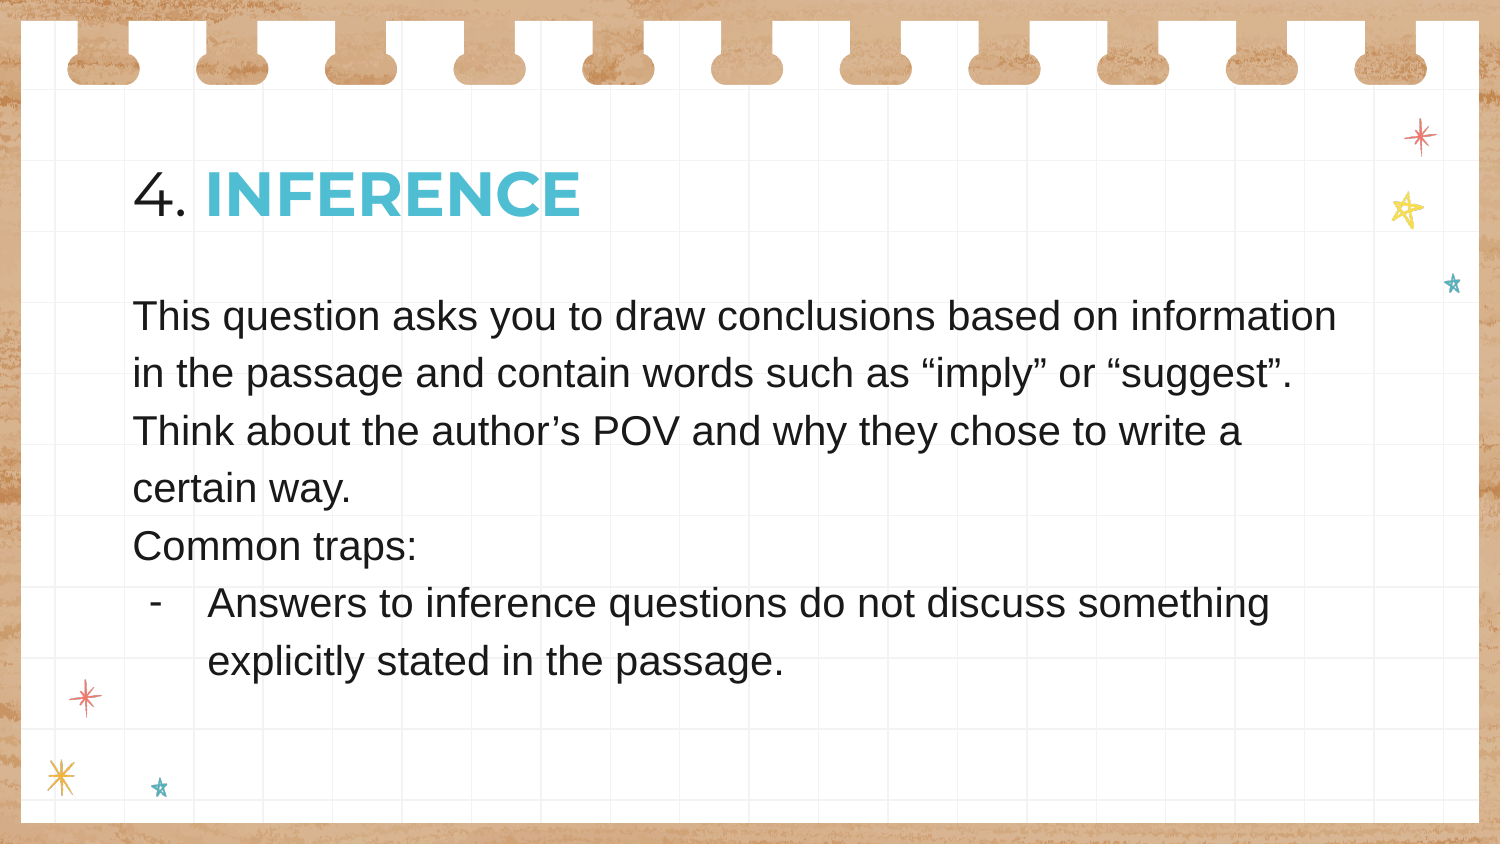

# 4. INFERENCE
This question asks you to draw conclusions based on information in the passage and contain words such as “imply” or “suggest”. Think about the author’s POV and why they chose to write a certain way.
Common traps:
Answers to inference questions do not discuss something explicitly stated in the passage.